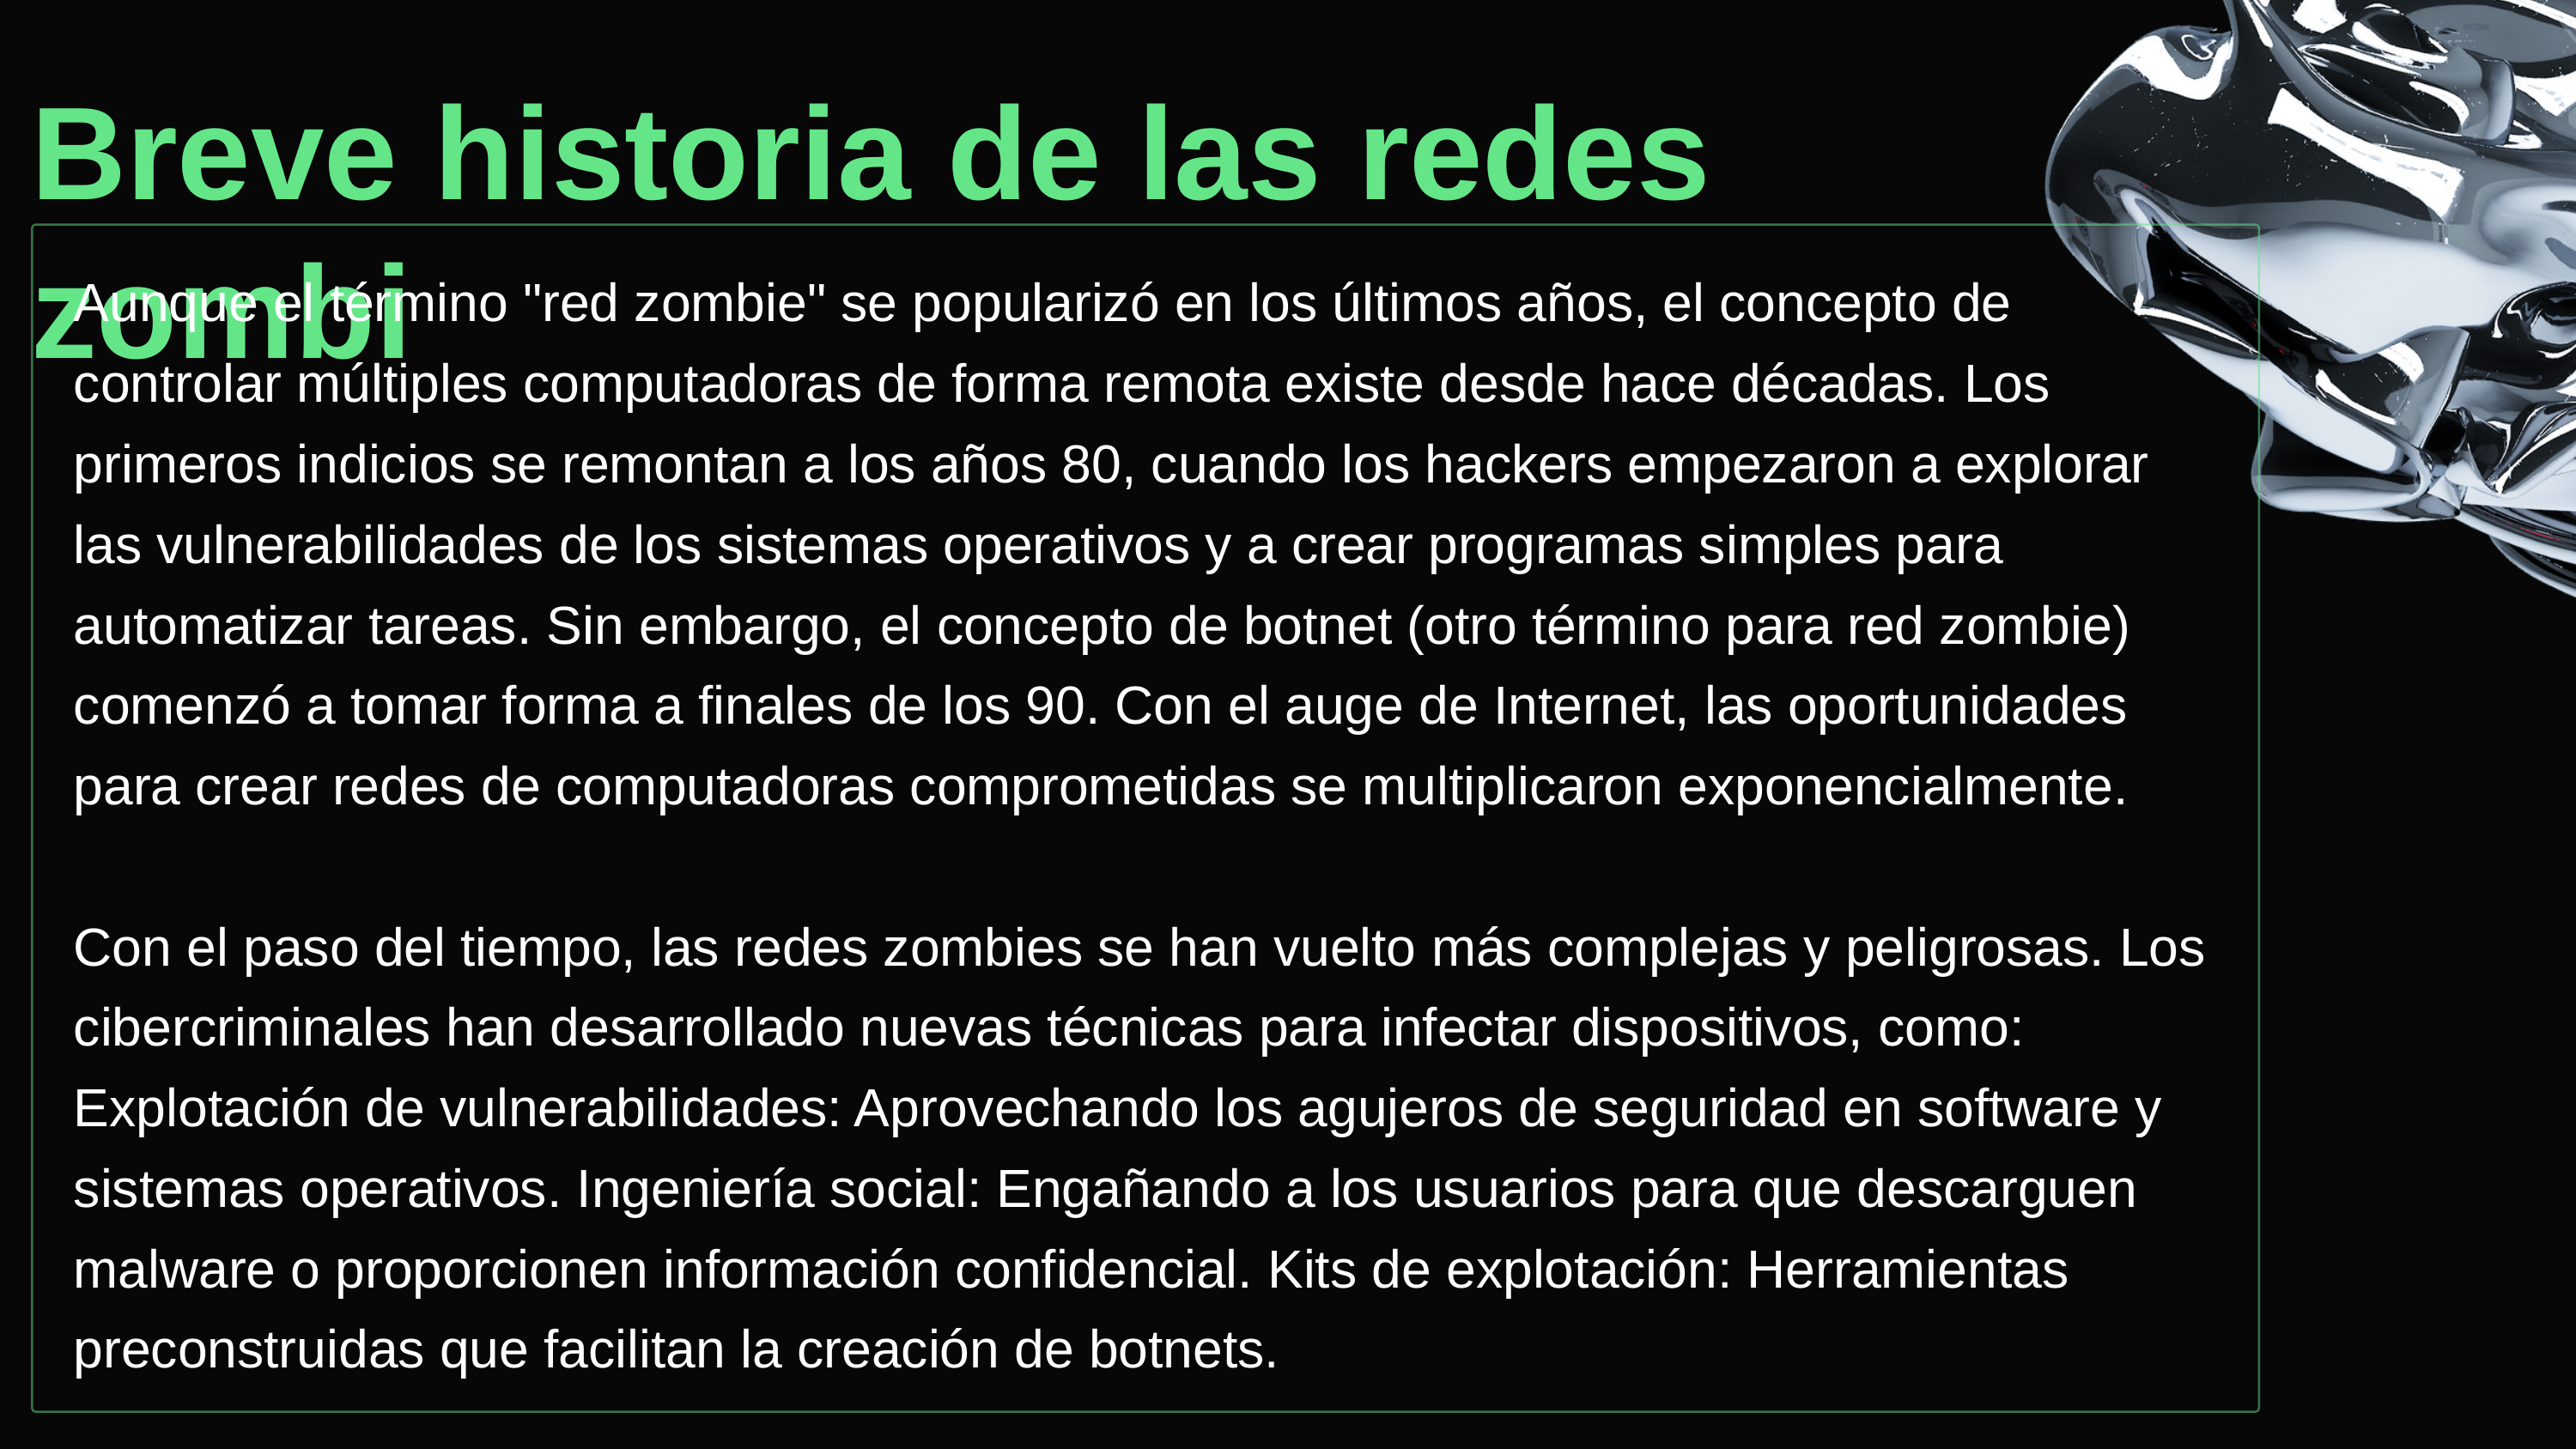

Breve historia de las redes zombi

Aunque el término "red zombie" se popularizó en los últimos años, el concepto de controlar múltiples computadoras de forma remota existe desde hace décadas. Los primeros indicios se remontan a los años 80, cuando los hackers empezaron a explorar las vulnerabilidades de los sistemas operativos y a crear programas simples para automatizar tareas. Sin embargo, el concepto de botnet (otro término para red zombie) comenzó a tomar forma a finales de los 90. Con el auge de Internet, las oportunidades para crear redes de computadoras comprometidas se multiplicaron exponencialmente.

Con el paso del tiempo, las redes zombies se han vuelto más complejas y peligrosas. Los cibercriminales han desarrollado nuevas técnicas para infectar dispositivos, como:  Explotación de vulnerabilidades: Aprovechando los agujeros de seguridad en software y sistemas operativos. Ingeniería social: Engañando a los usuarios para que descarguen malware o proporcionen información confidencial. Kits de explotación: Herramientas preconstruidas que facilitan la creación de botnets.